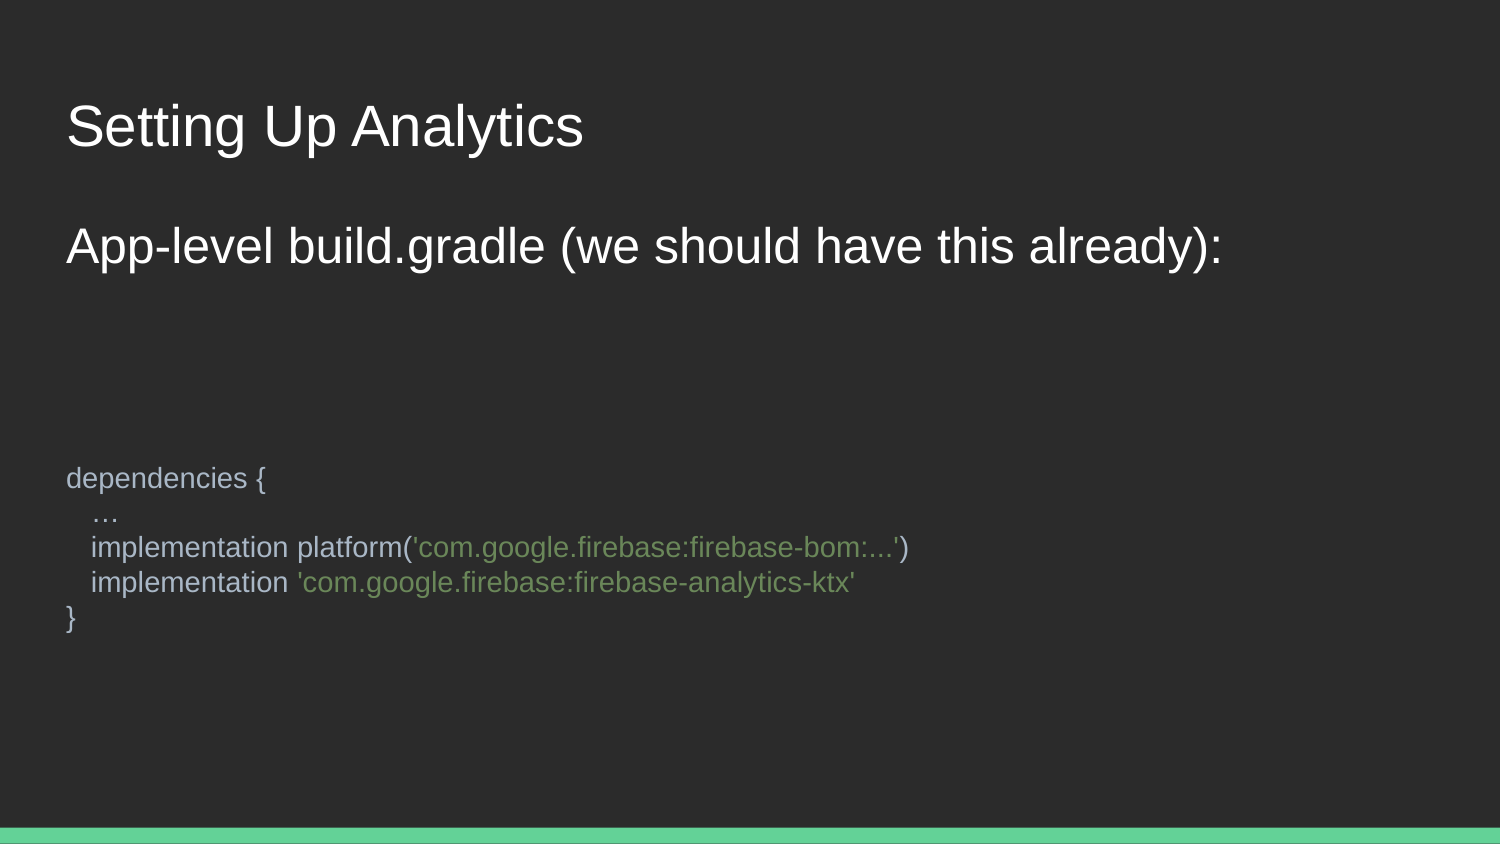

# Setting Up Analytics
App-level build.gradle (we should have this already):
dependencies {
   …
   implementation platform('com.google.firebase:firebase-bom:...')
   implementation 'com.google.firebase:firebase-analytics-ktx'
}